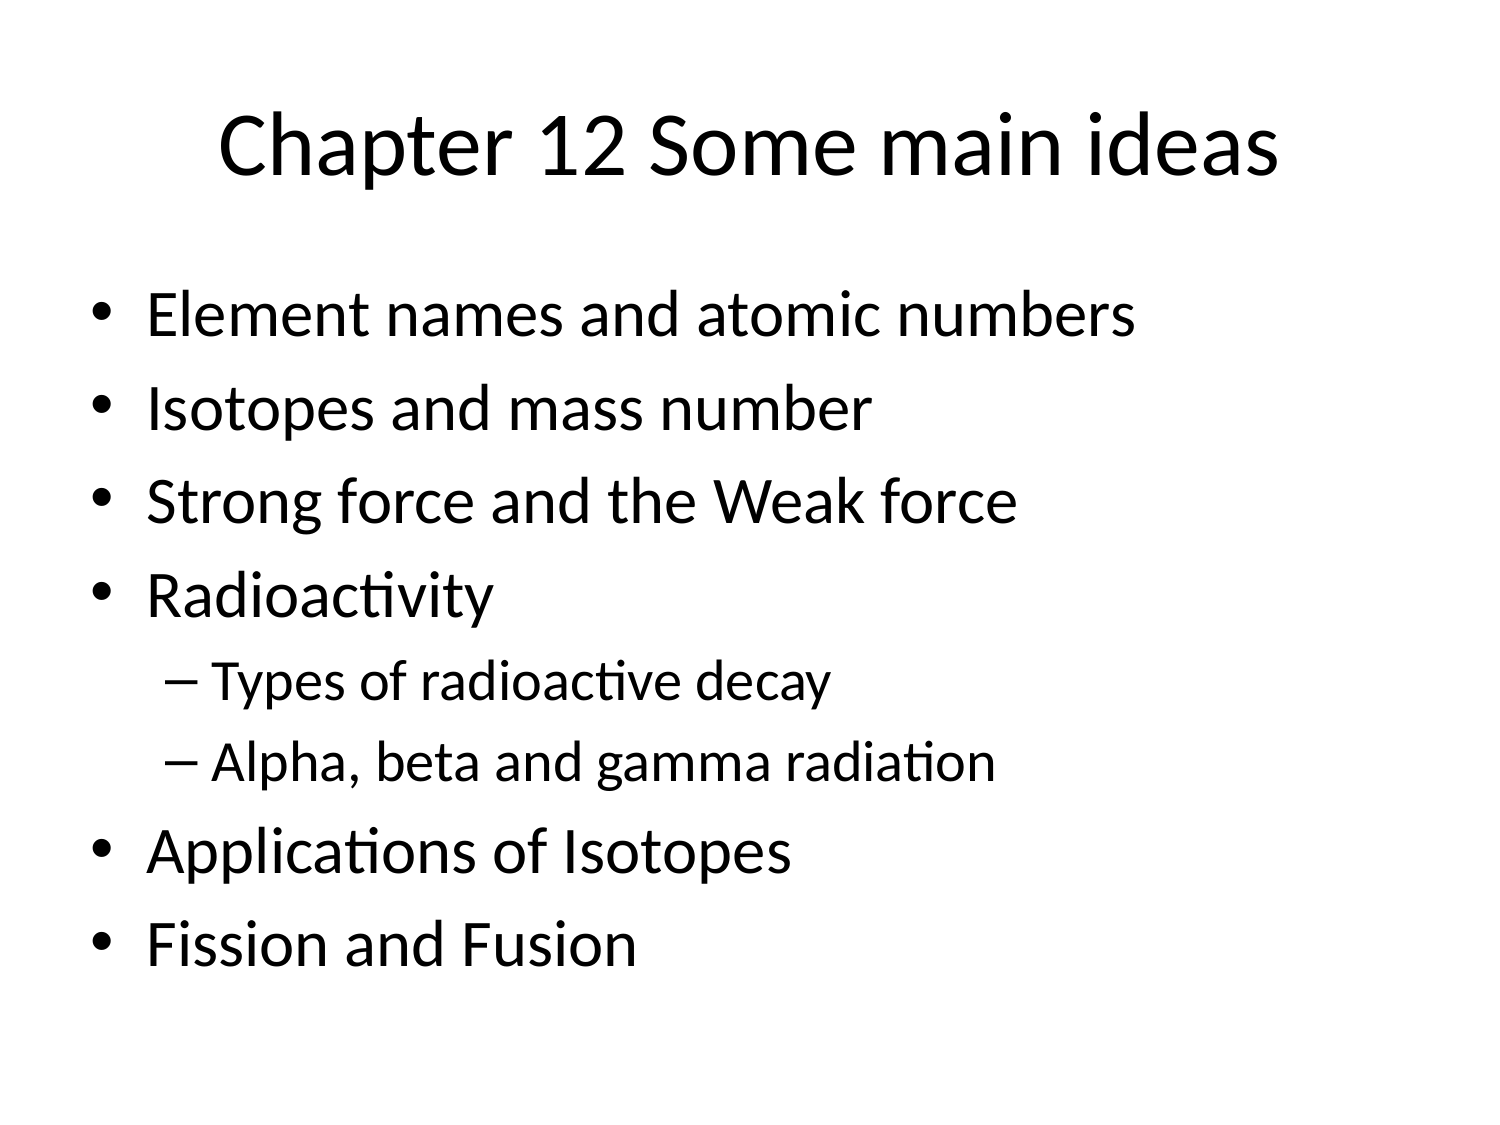

# Chapter 12 Some main ideas
Element names and atomic numbers
Isotopes and mass number
Strong force and the Weak force
Radioactivity
Types of radioactive decay
Alpha, beta and gamma radiation
Applications of Isotopes
Fission and Fusion